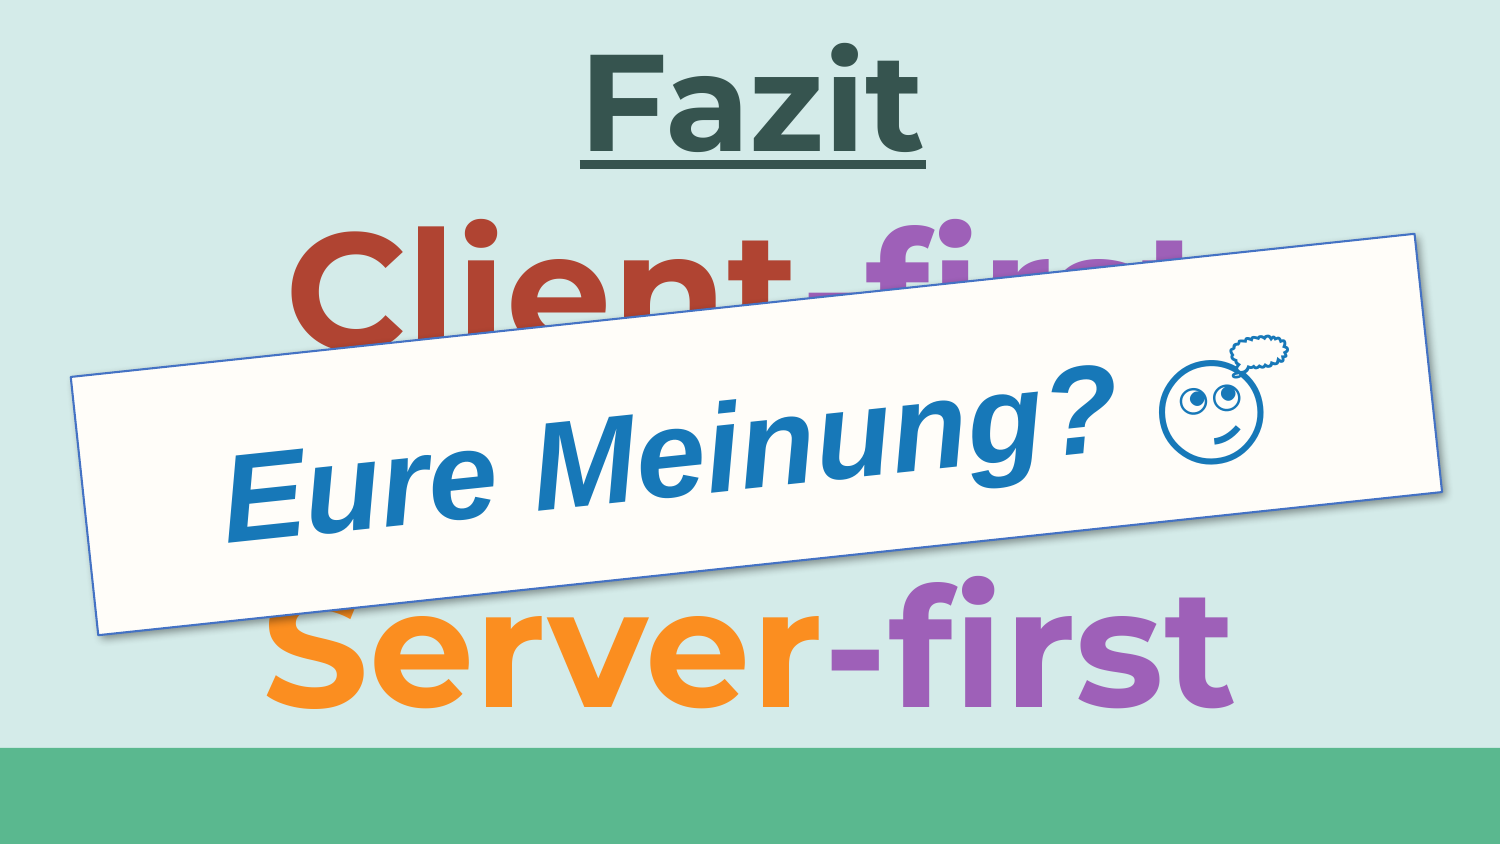

Fazit
Client-first

Eure Meinung? 🤔

oder
Server-first

#